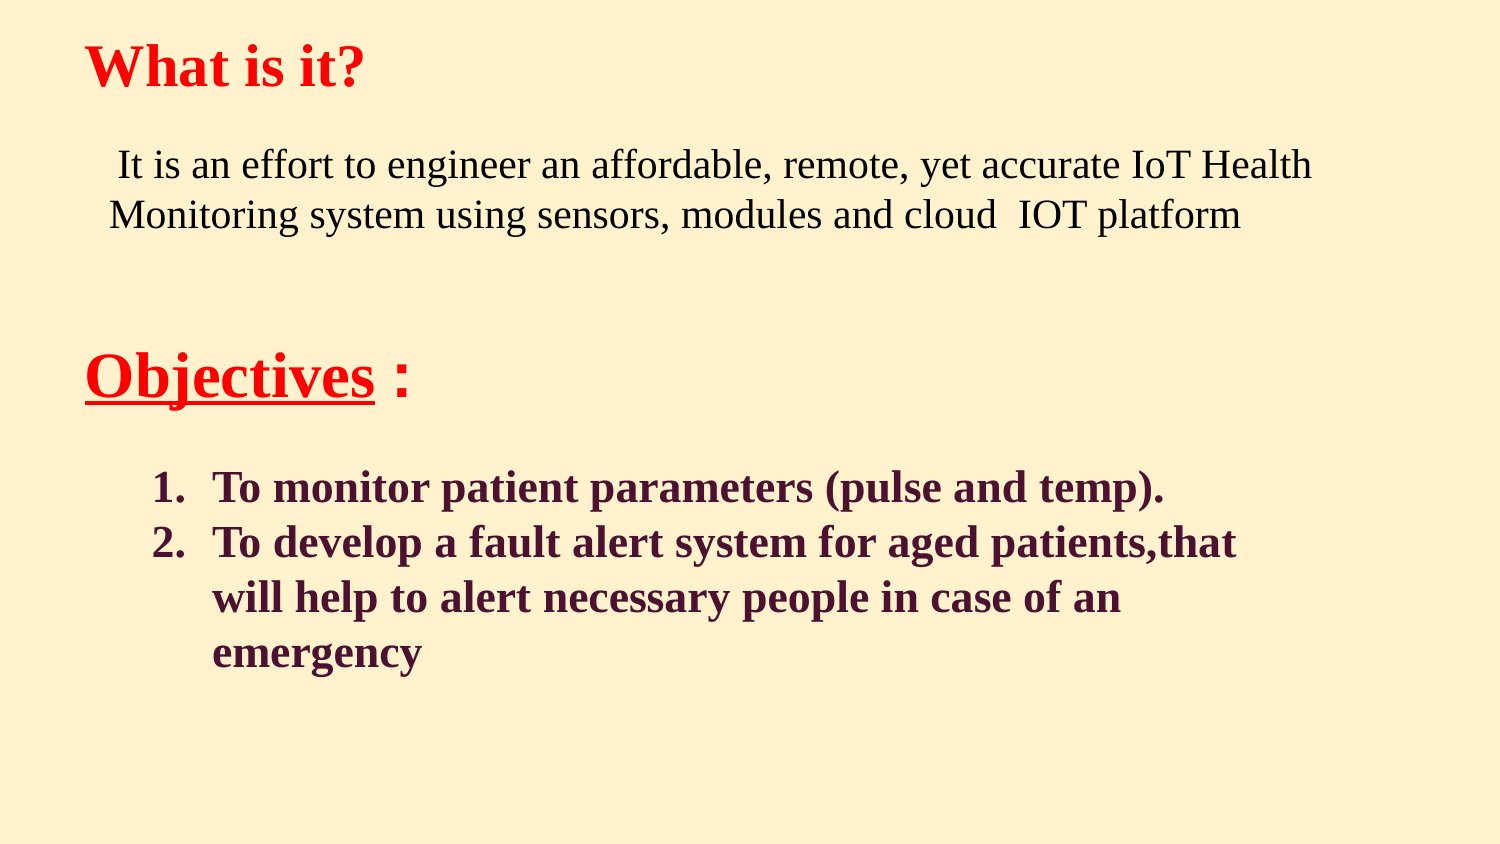

# What is it?
 It is an effort to engineer an affordable, remote, yet accurate IoT Health Monitoring system using sensors, modules and cloud  IOT platform
Objectives :
To monitor patient parameters (pulse and temp).
To develop a fault alert system for aged patients,that will help to alert necessary people in case of an emergency